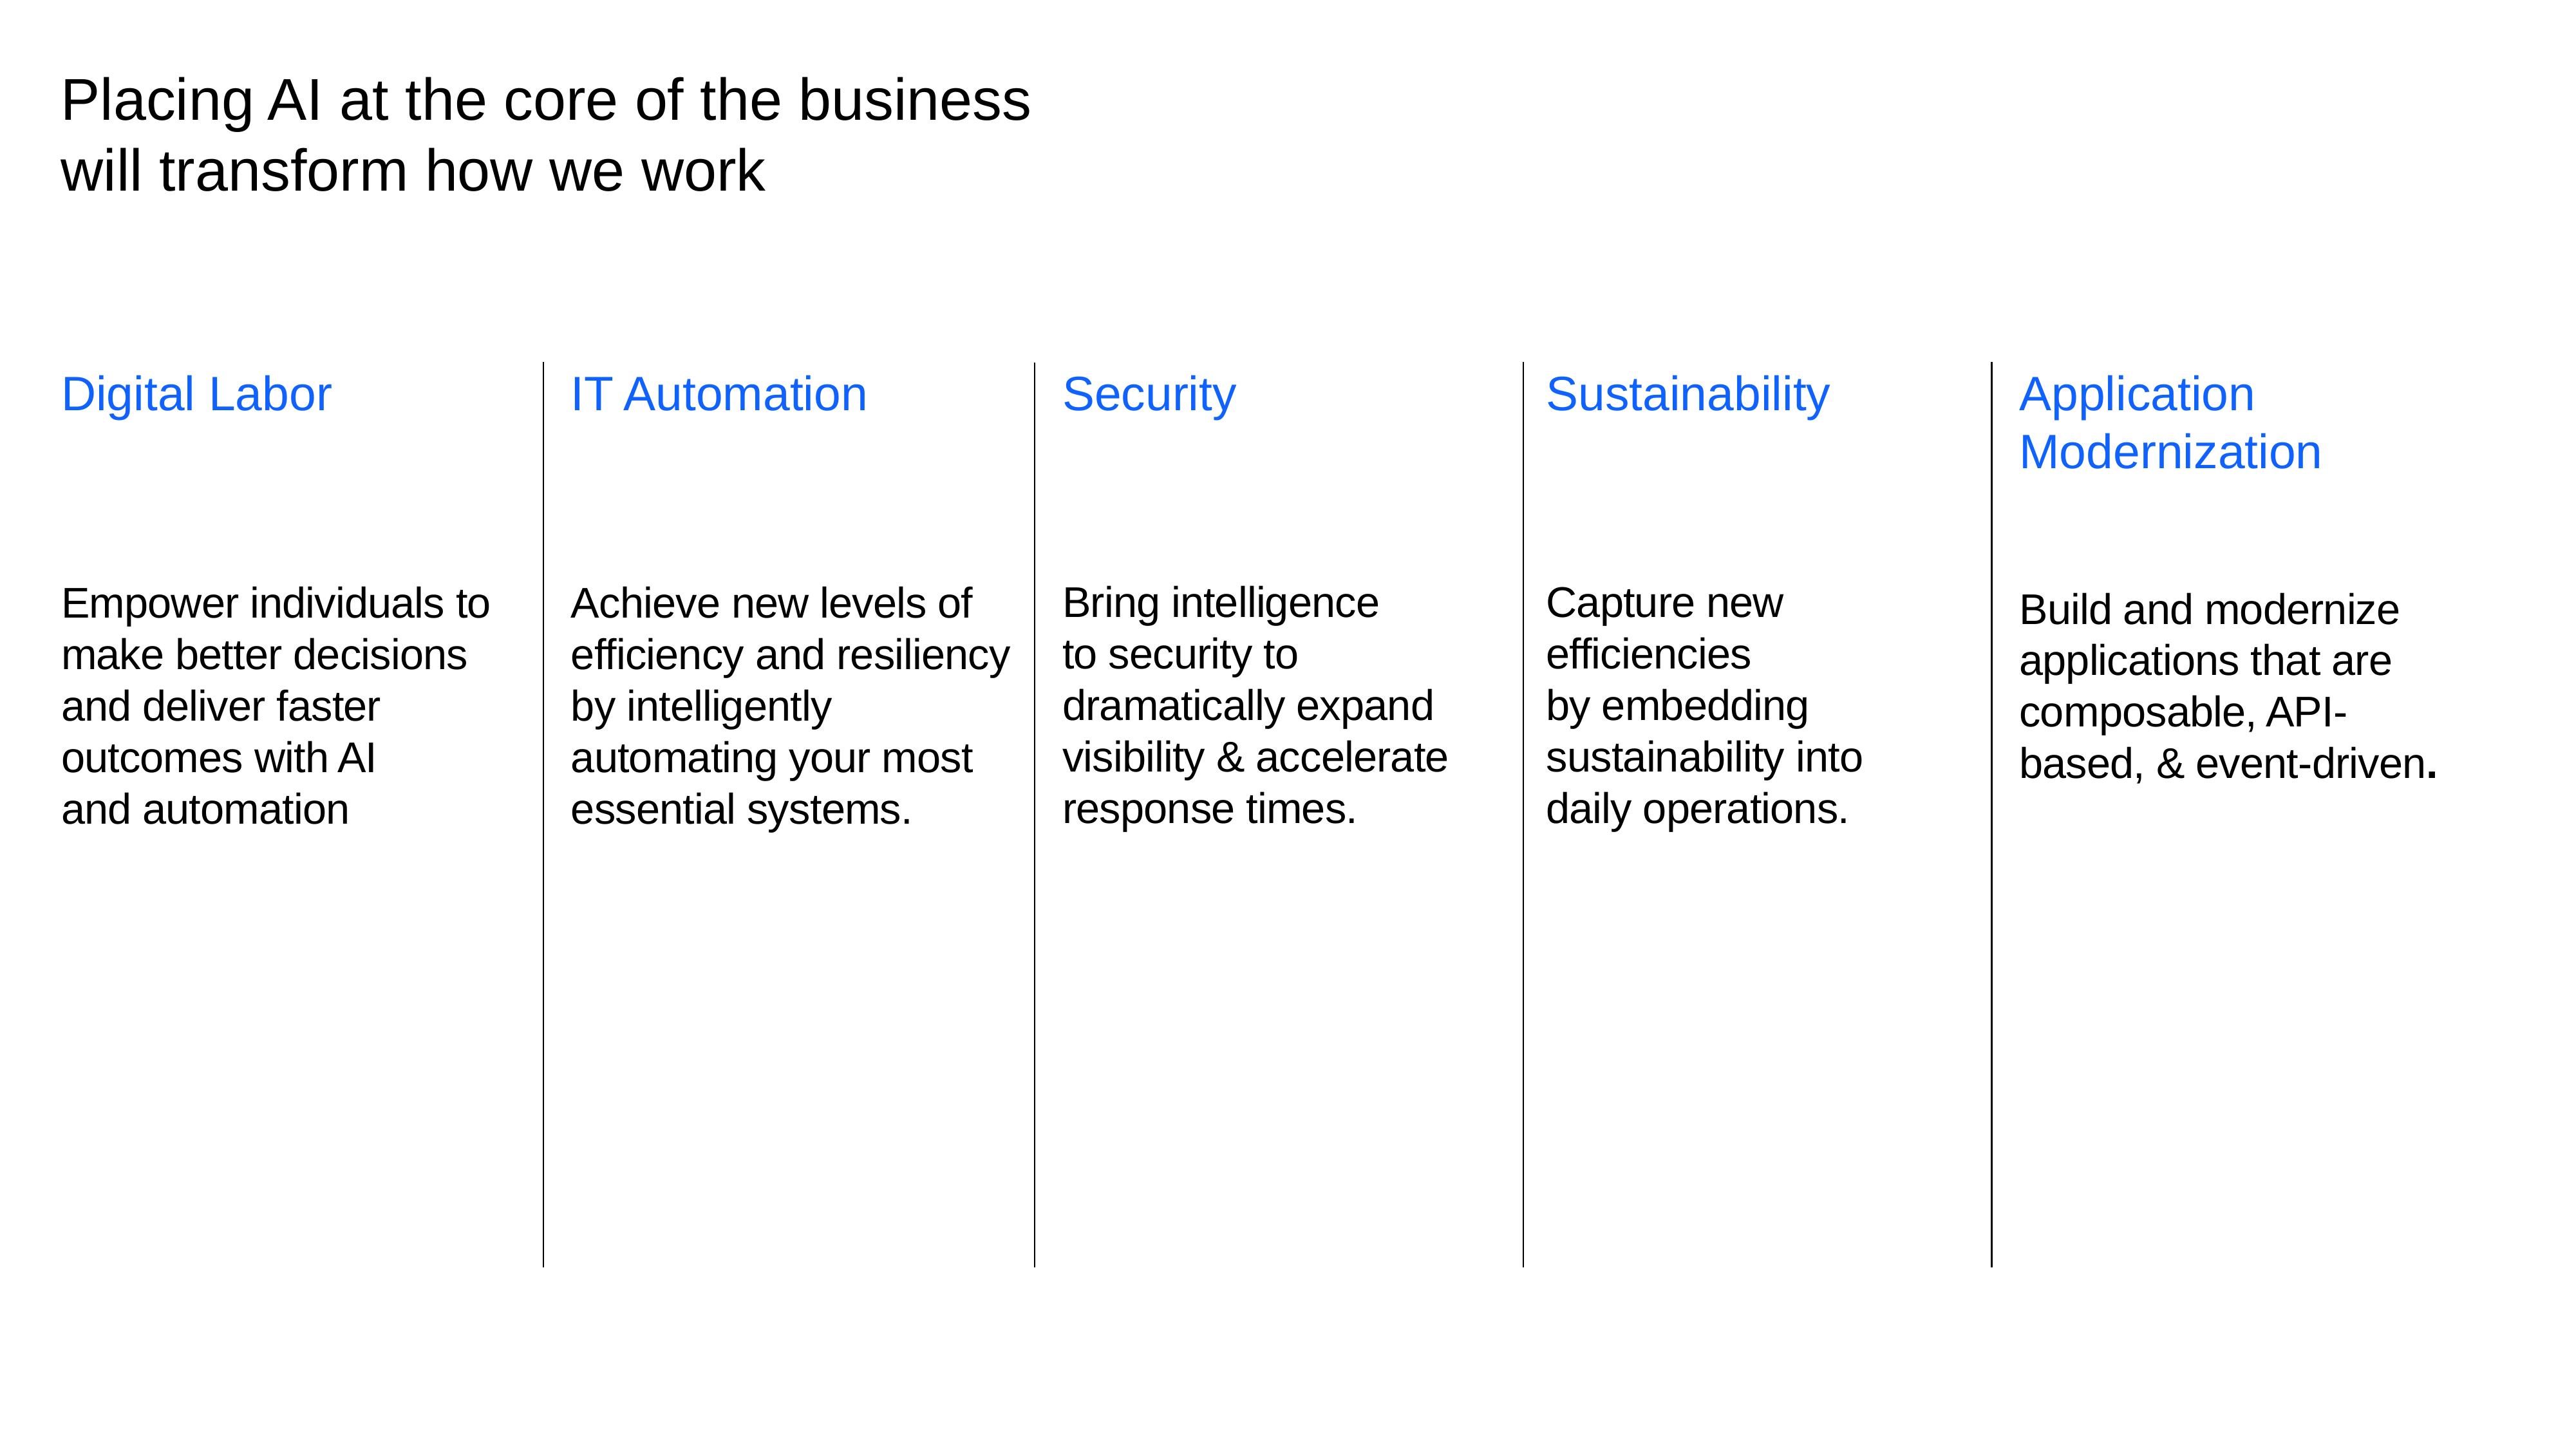

# Placing AI at the core of the business will transform how we work

Security

Bring intelligence
to security to dramatically expand visibility & accelerate response times.

Sustainability

Capture new efficiencies
by embedding sustainability into daily operations.

Application
Modernization

Build and modernize applications that are composable, API-based, & event-driven.
Digital Labor

Empower individuals to make better decisions and deliver faster outcomes with AI
and automation

IT Automation

Achieve new levels of efficiency and resiliency by intelligently automating your most essential systems.